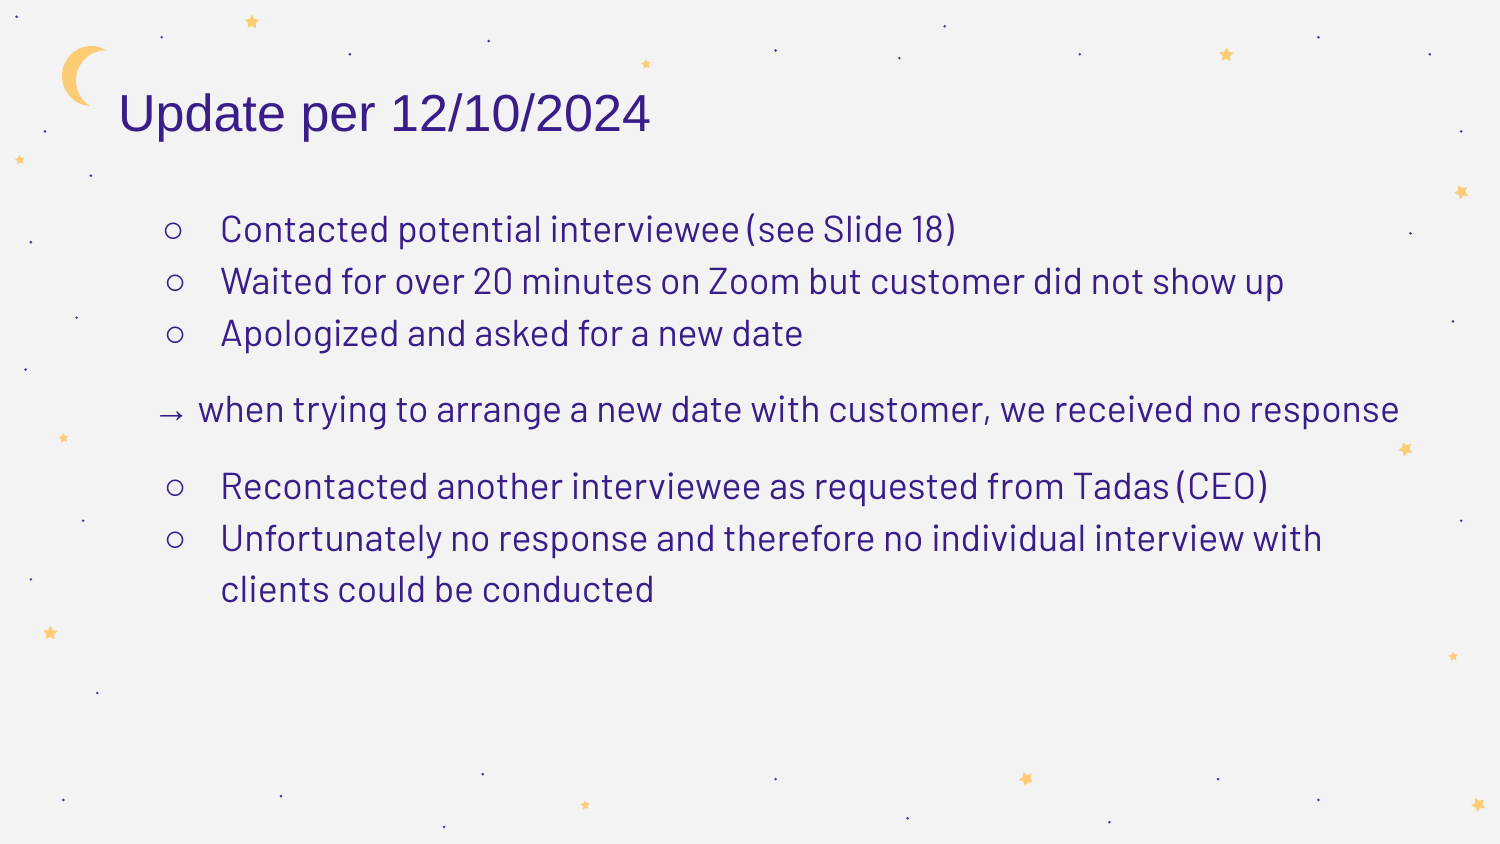

# Update per 12/10/2024
Contacted potential interviewee (see Slide 18)
Waited for over 20 minutes on Zoom but customer did not show up
Apologized and asked for a new date
 → when trying to arrange a new date with customer, we received no response
Recontacted another interviewee as requested from Tadas (CEO)
Unfortunately no response and therefore no individual interview with clients could be conducted